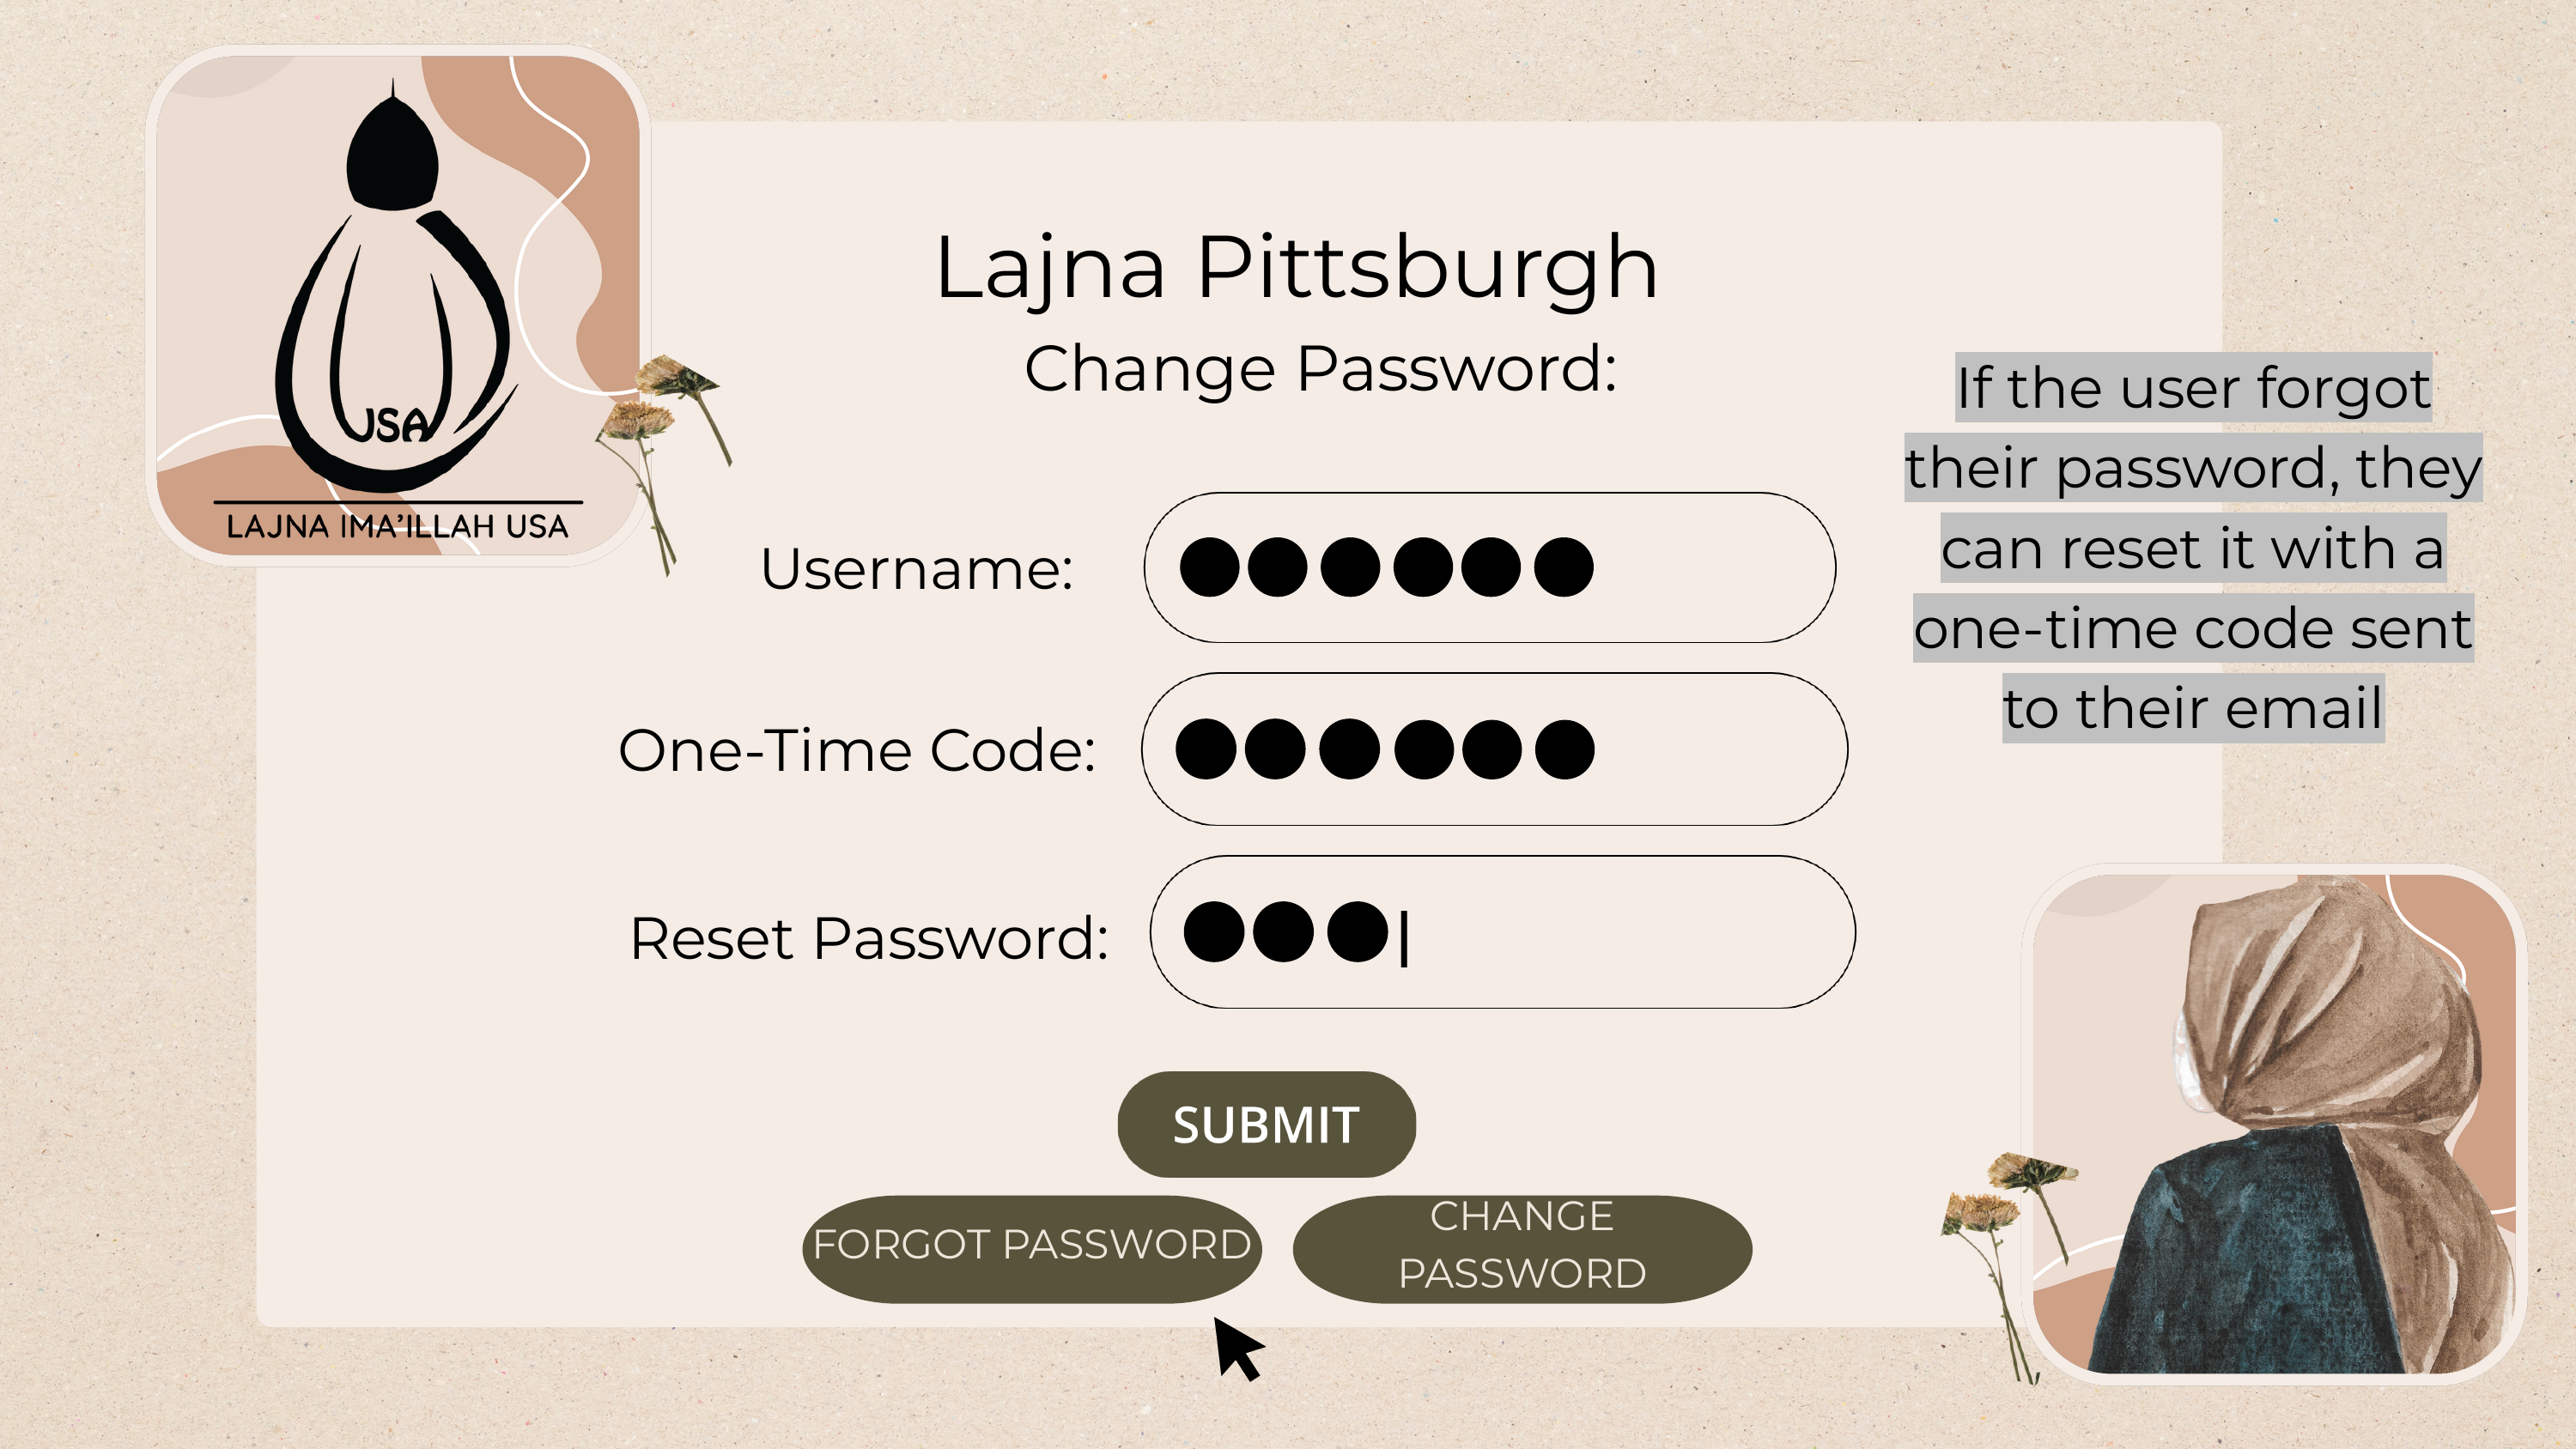

Lajna Pittsburgh
Change Password:
If the user forgot their password, they can reset it with a one-time code sent to their email

Username:

One-Time Code:

I
Reset Password:

FORGOT PASSWORD

CHANGE PASSWORD